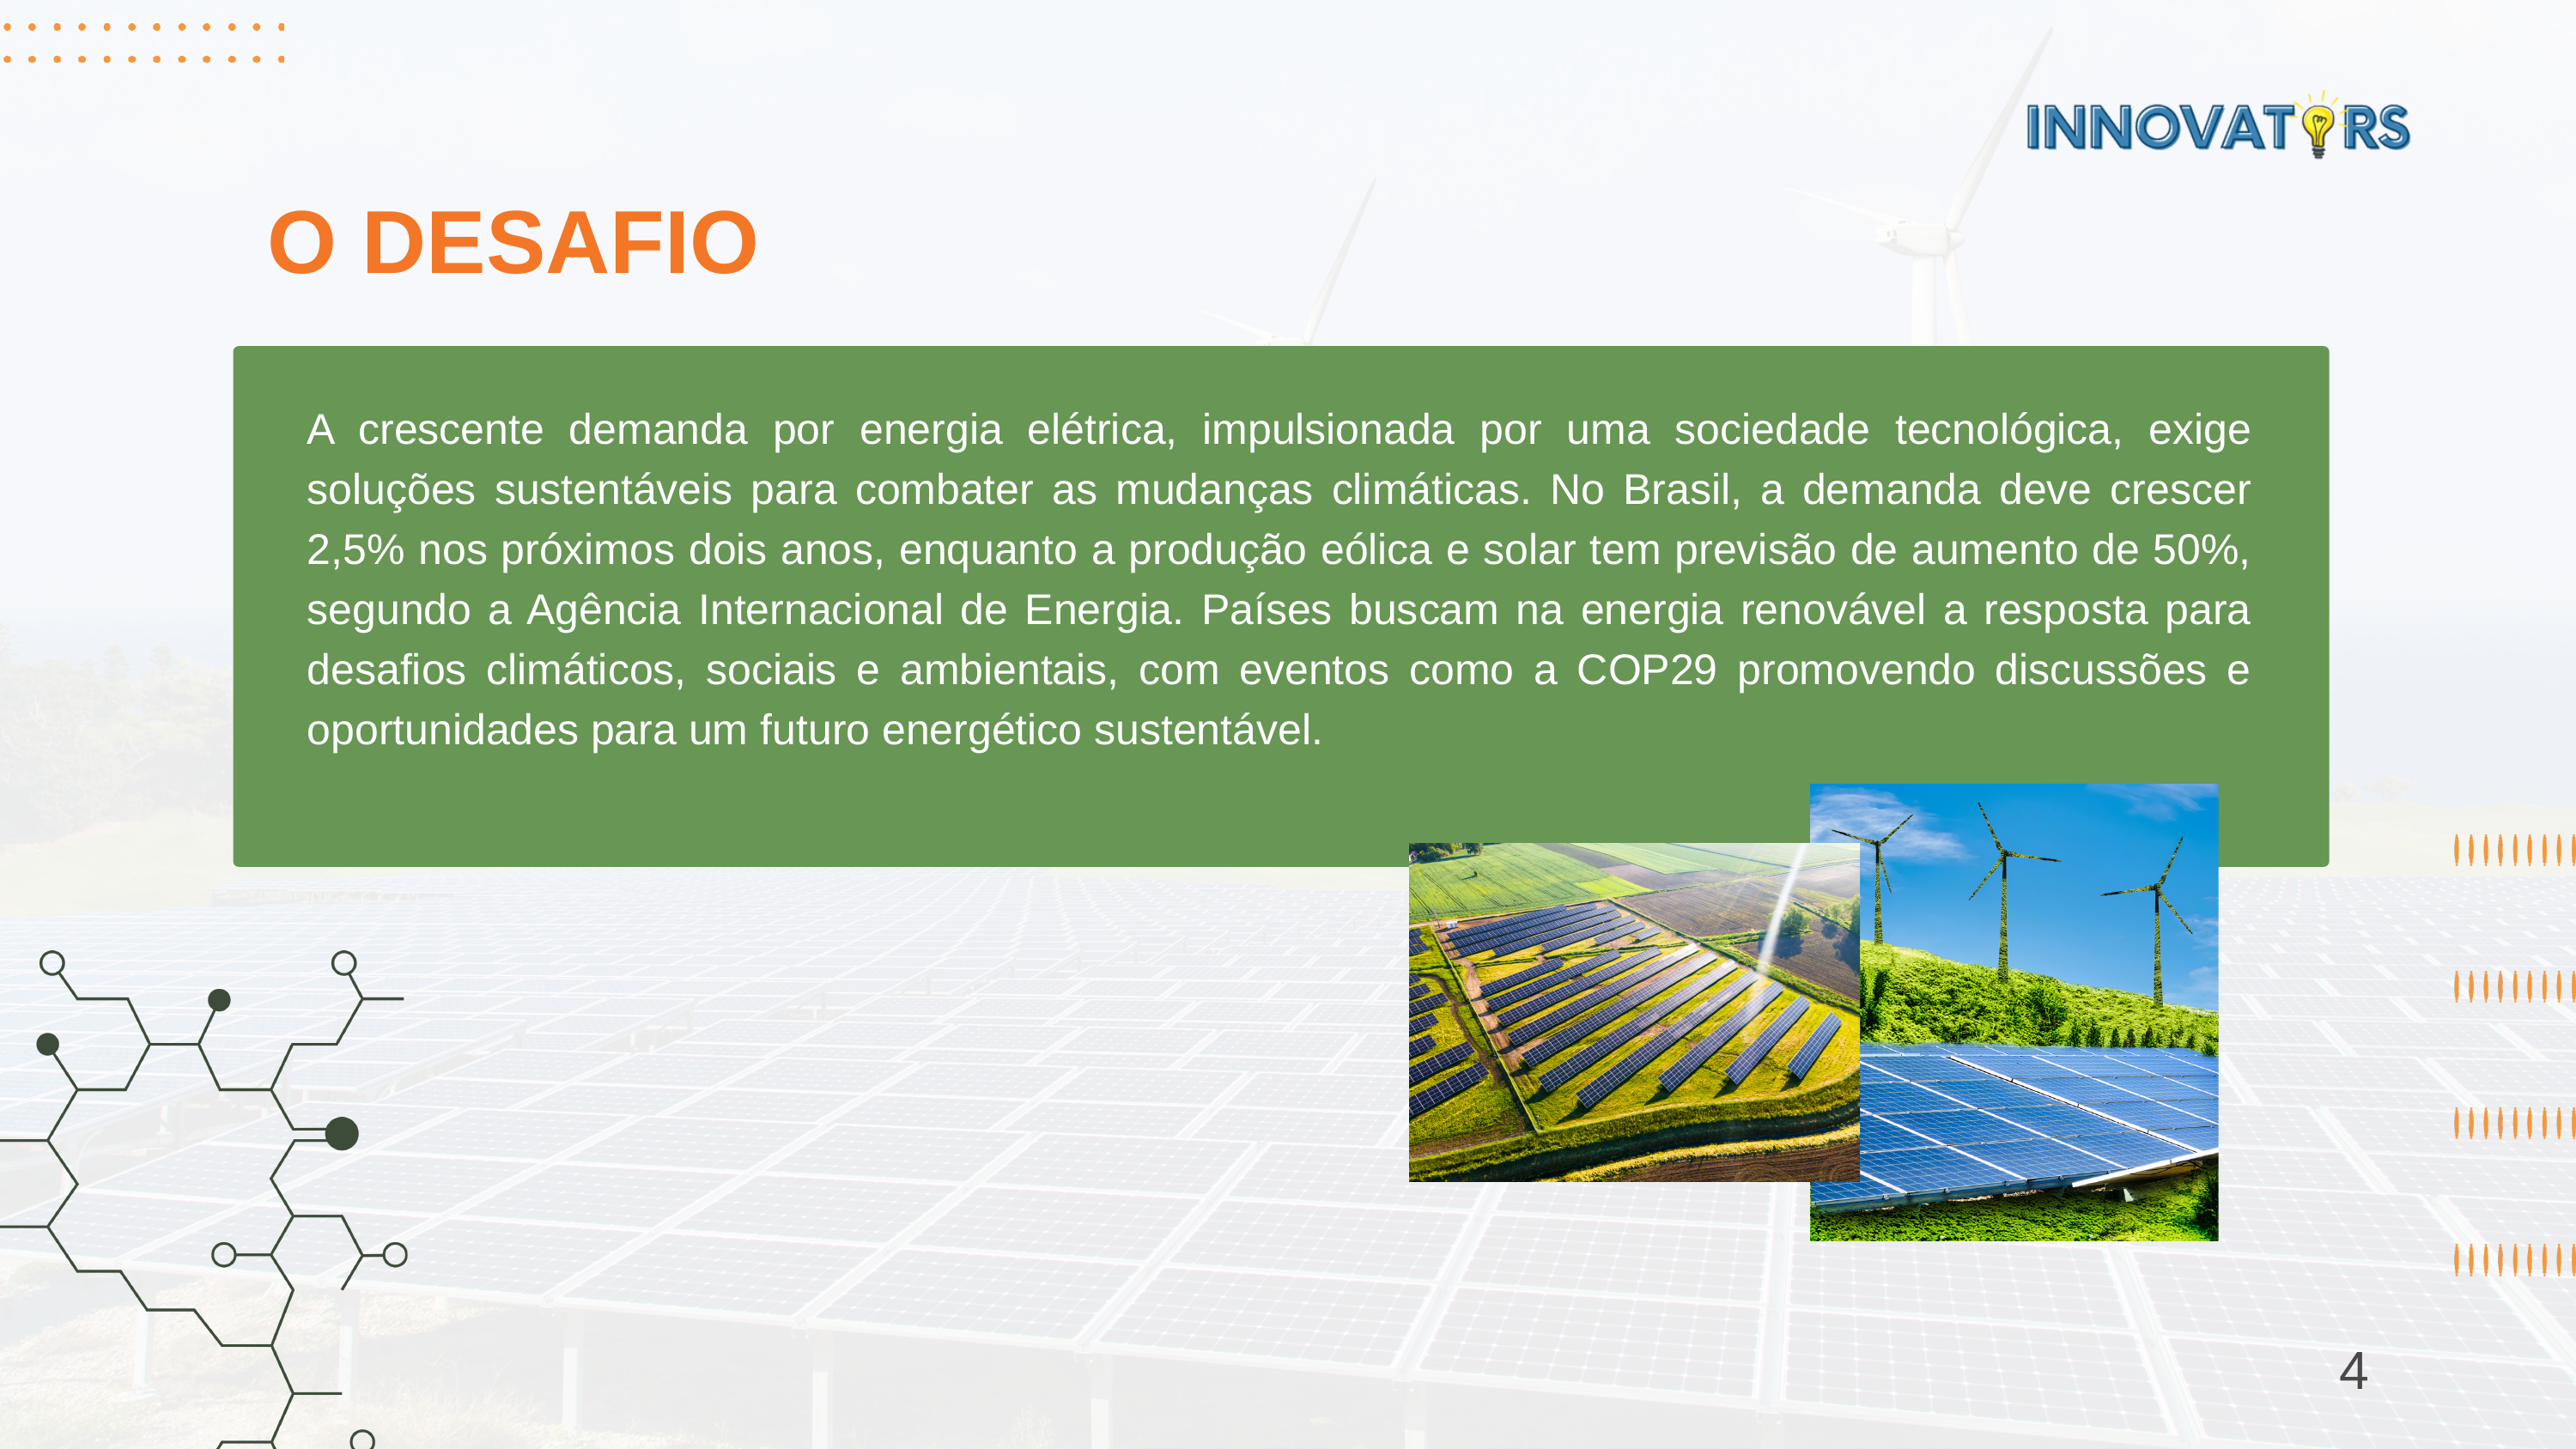

O DESAFIO

A crescente demanda por energia elétrica, impulsionada por uma sociedade tecnológica, exige soluções sustentáveis para combater as mudanças climáticas. No Brasil, a demanda deve crescer 2,5% nos próximos dois anos, enquanto a produção eólica e solar tem previsão de aumento de 50%, segundo a Agência Internacional de Energia. Países buscam na energia renovável a resposta para desafios climáticos, sociais e ambientais, com eventos como a COP29 promovendo discussões e oportunidades para um futuro energético sustentável.

4